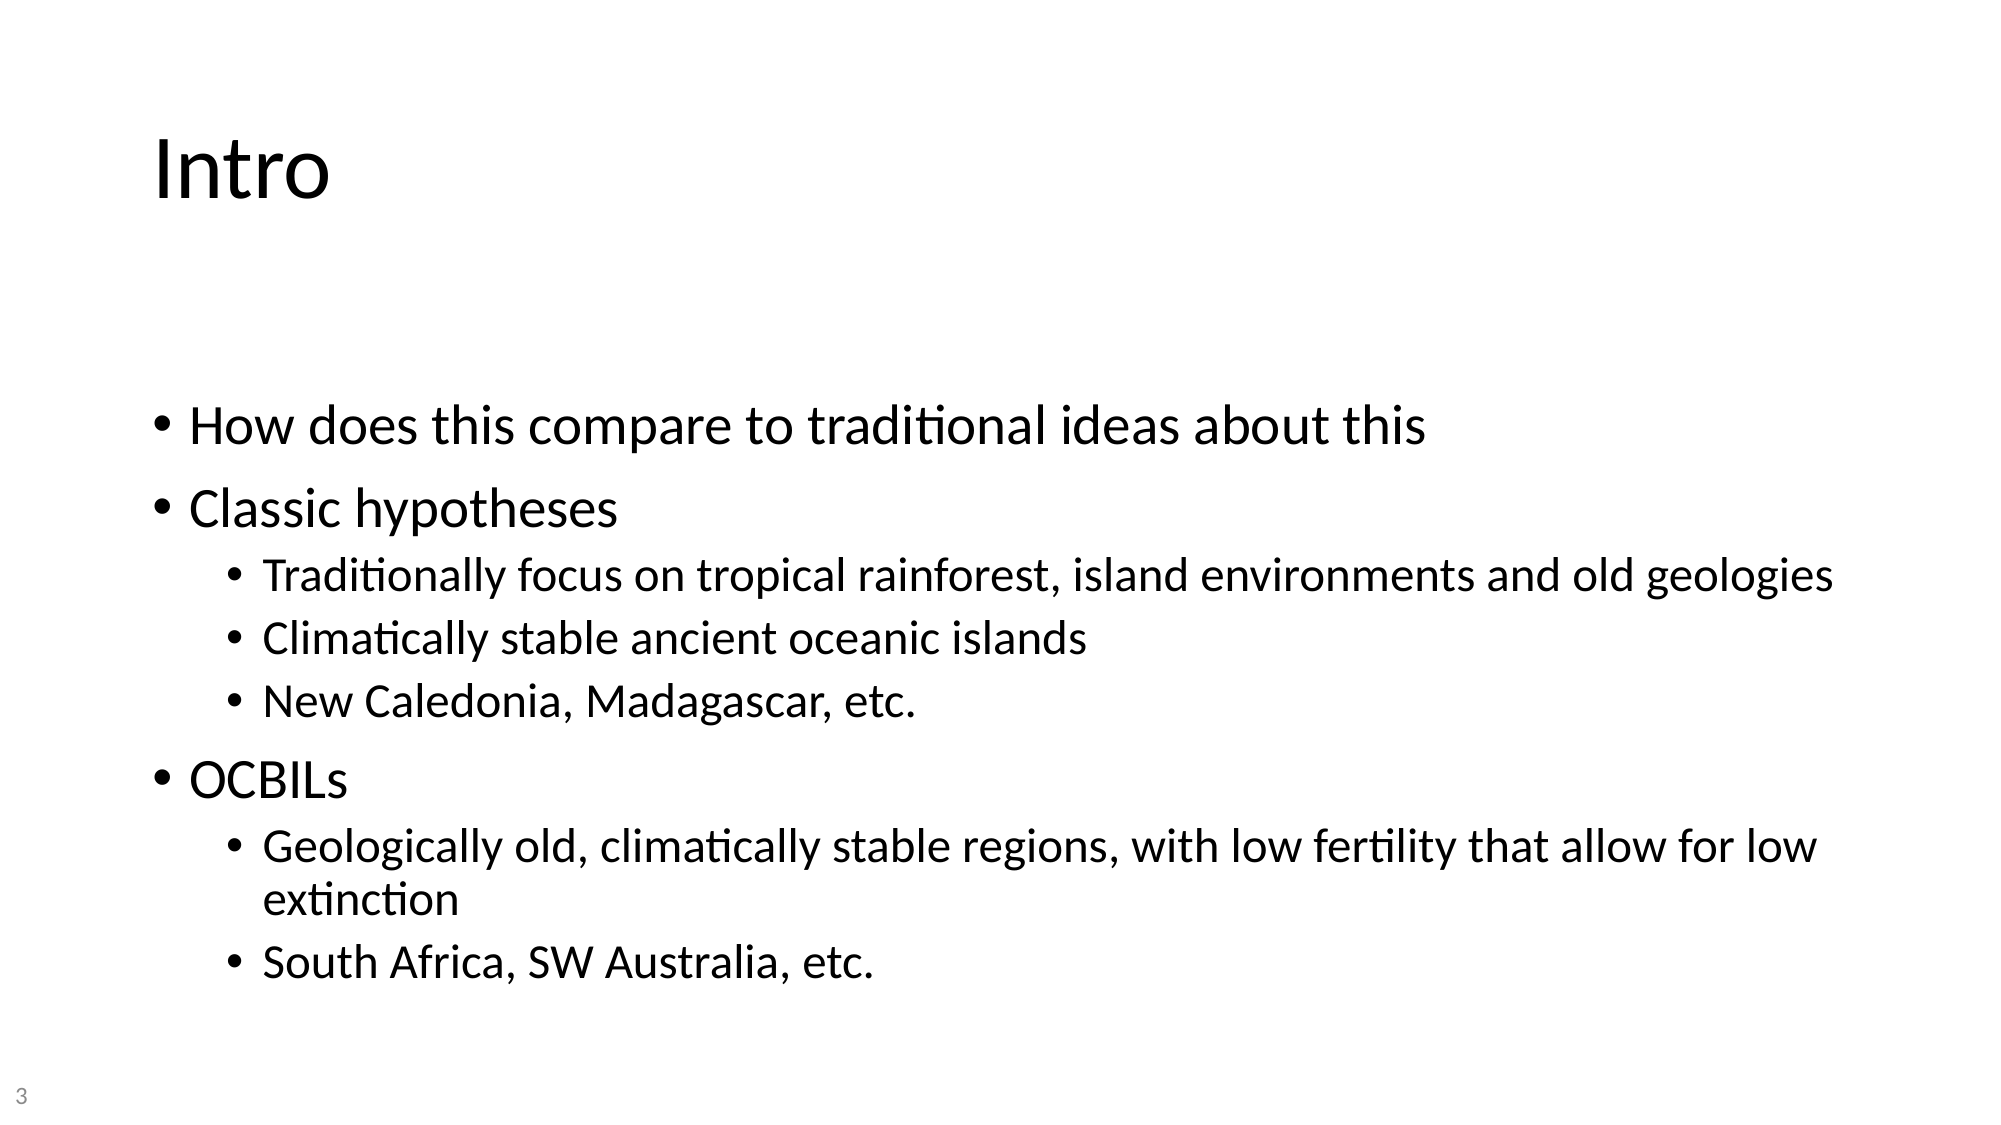

# Intro

How does this compare to traditional ideas about this
Classic hypotheses
Traditionally focus on tropical rainforest, island environments and old geologies
Climatically stable ancient oceanic islands
New Caledonia, Madagascar, etc.
OCBILs
Geologically old, climatically stable regions, with low fertility that allow for low extinction
South Africa, SW Australia, etc.

3